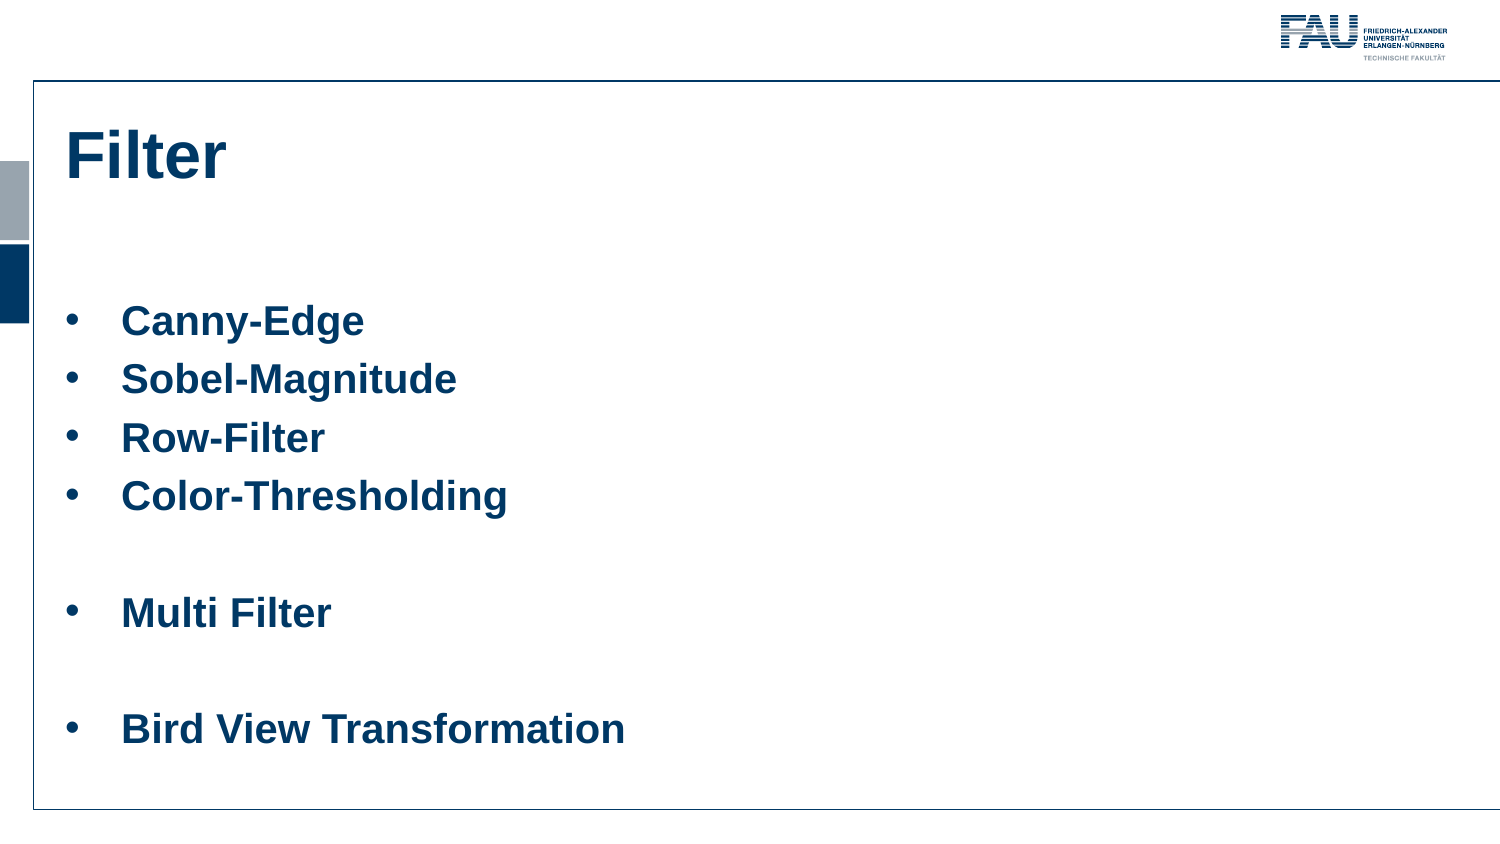

Filter

Canny-Edge
Sobel-Magnitude
Row-Filter
Color-Thresholding

Multi Filter

Bird View Transformation